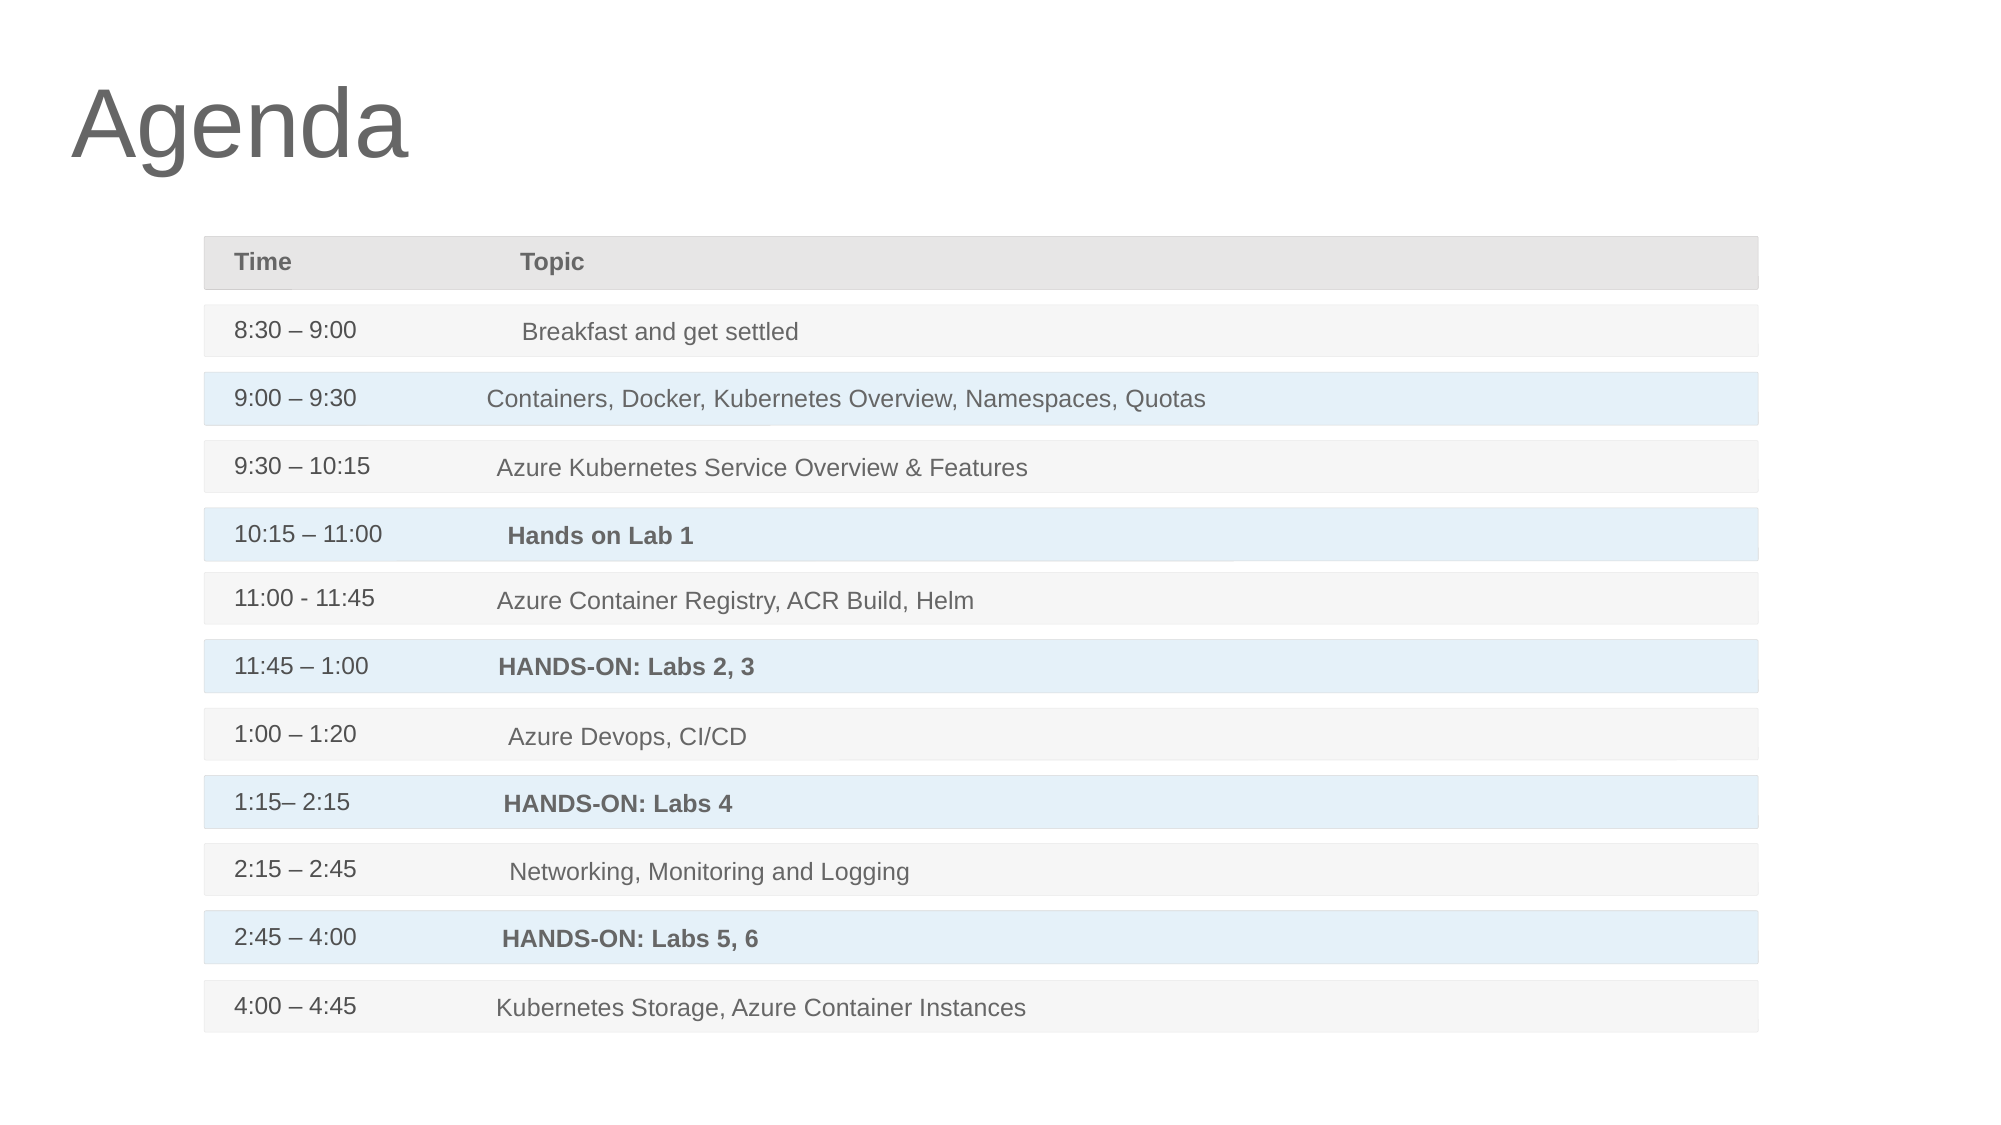

Agenda
Time
Topic
8:30 – 9:00
Breakfast and get settled
9:00 – 9:30
Containers, Docker, Kubernetes Overview, Namespaces, Quotas
9:30 – 10:15
Azure Kubernetes Service Overview & Features

10:15 – 11:00
Hands on Lab 1
11:00 - 11:45
Azure Container Registry, ACR Build, Helm
11:45 – 1:00
HANDS-ON: Labs 2, 3
1:00 – 1:20
Azure Devops, CI/CD
1:15– 2:15
HANDS-ON: Labs 4
2:15 – 2:45
Networking, Monitoring and Logging
2:45 – 4:00
HANDS-ON: Labs 5, 6
4:00 – 4:45
Kubernetes Storage, Azure Container Instances